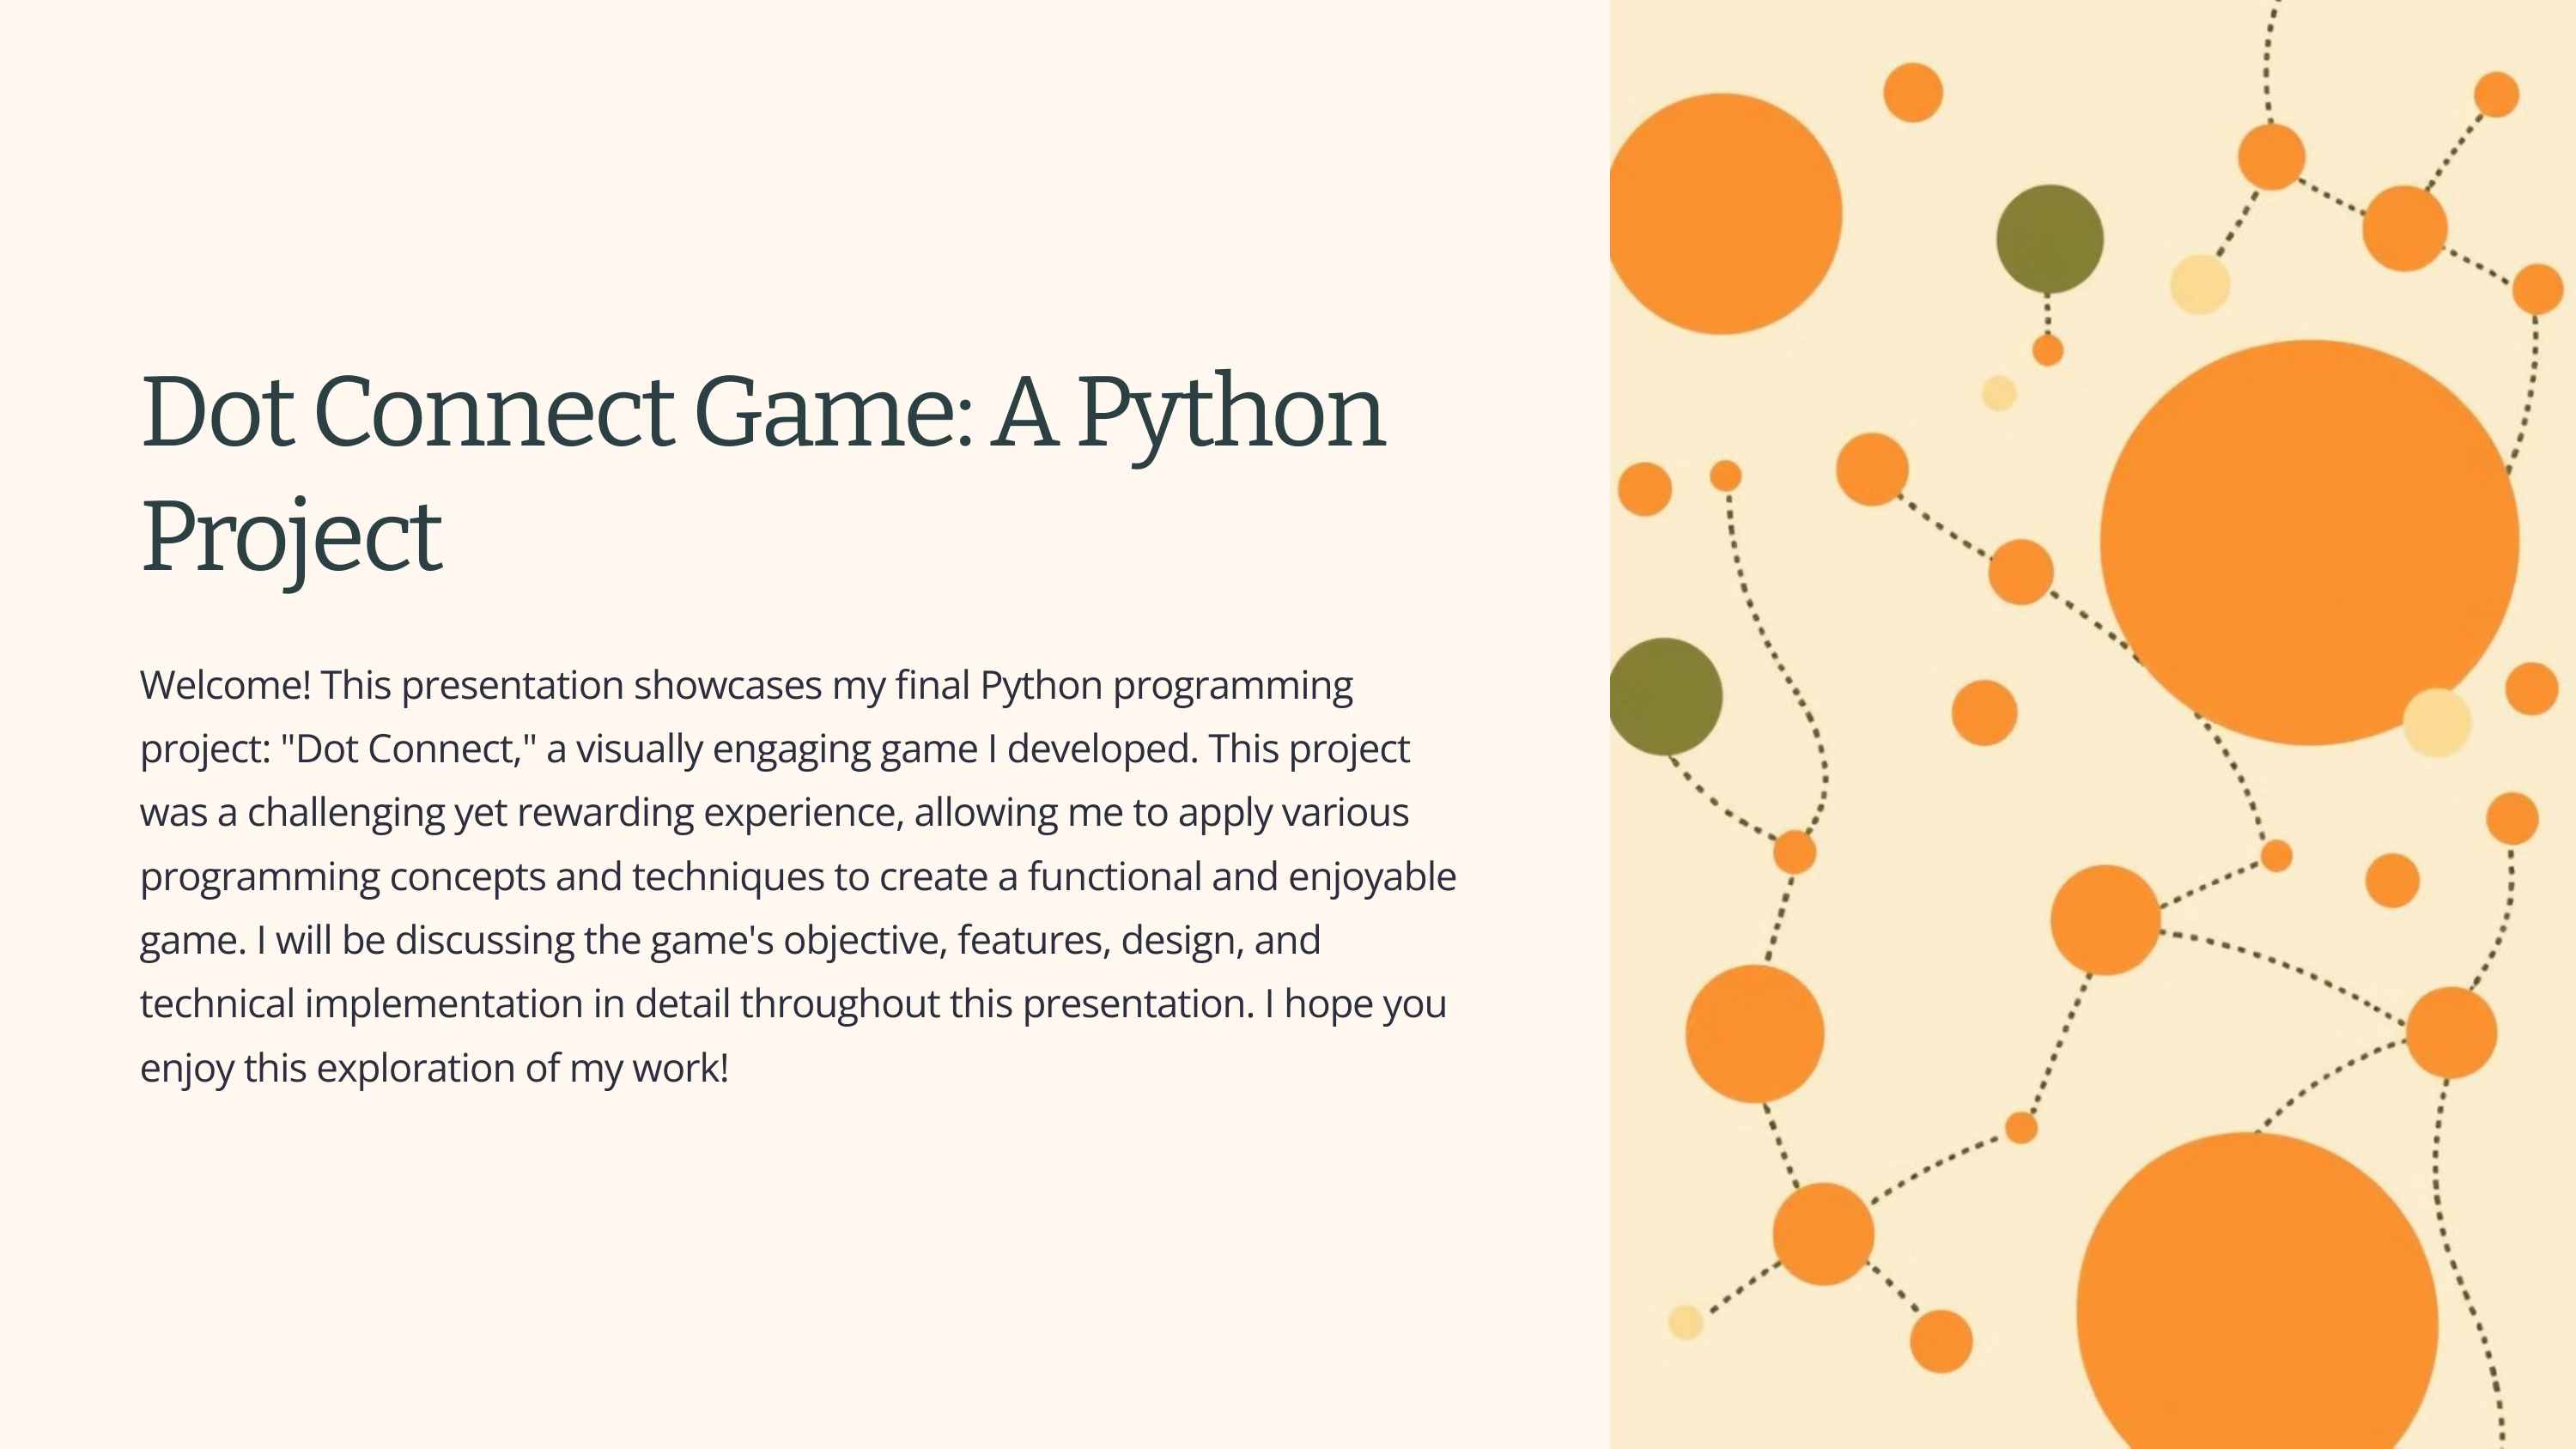

Dot Connect Game: A Python Project
Welcome! This presentation showcases my final Python programming project: "Dot Connect," a visually engaging game I developed. This project was a challenging yet rewarding experience, allowing me to apply various programming concepts and techniques to create a functional and enjoyable game. I will be discussing the game's objective, features, design, and technical implementation in detail throughout this presentation. I hope you enjoy this exploration of my work!